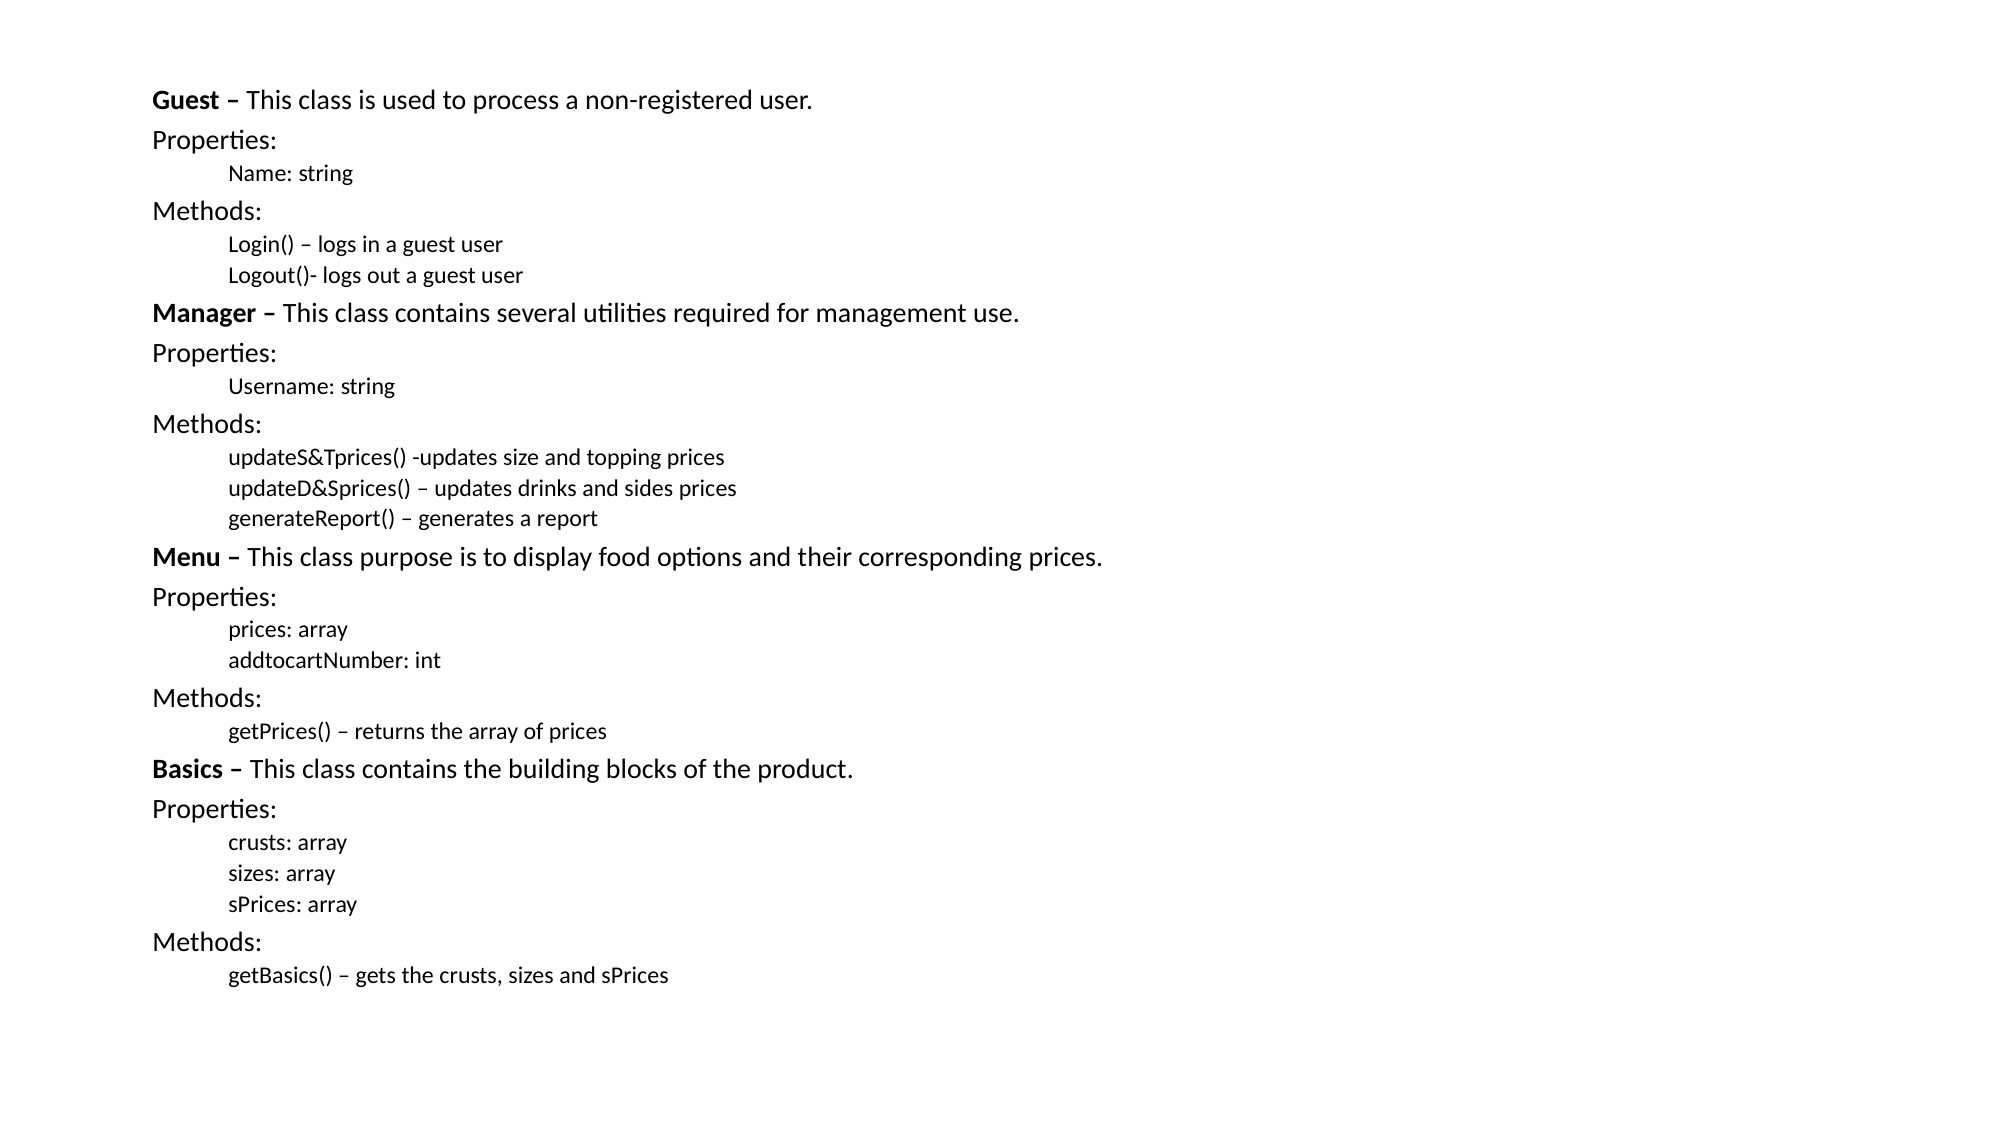

Guest – This class is used to process a non-registered user.
Properties:
Name: string
Methods:
Login() – logs in a guest user
Logout()- logs out a guest user
Manager – This class contains several utilities required for management use.
Properties:
Username: string
Methods:
updateS&Tprices() -updates size and topping prices
updateD&Sprices() – updates drinks and sides prices
generateReport() – generates a report
Menu – This class purpose is to display food options and their corresponding prices.
Properties:
prices: array
addtocartNumber: int
Methods:
getPrices() – returns the array of prices
Basics – This class contains the building blocks of the product.
Properties:
crusts: array
sizes: array
sPrices: array
Methods:
getBasics() – gets the crusts, sizes and sPrices